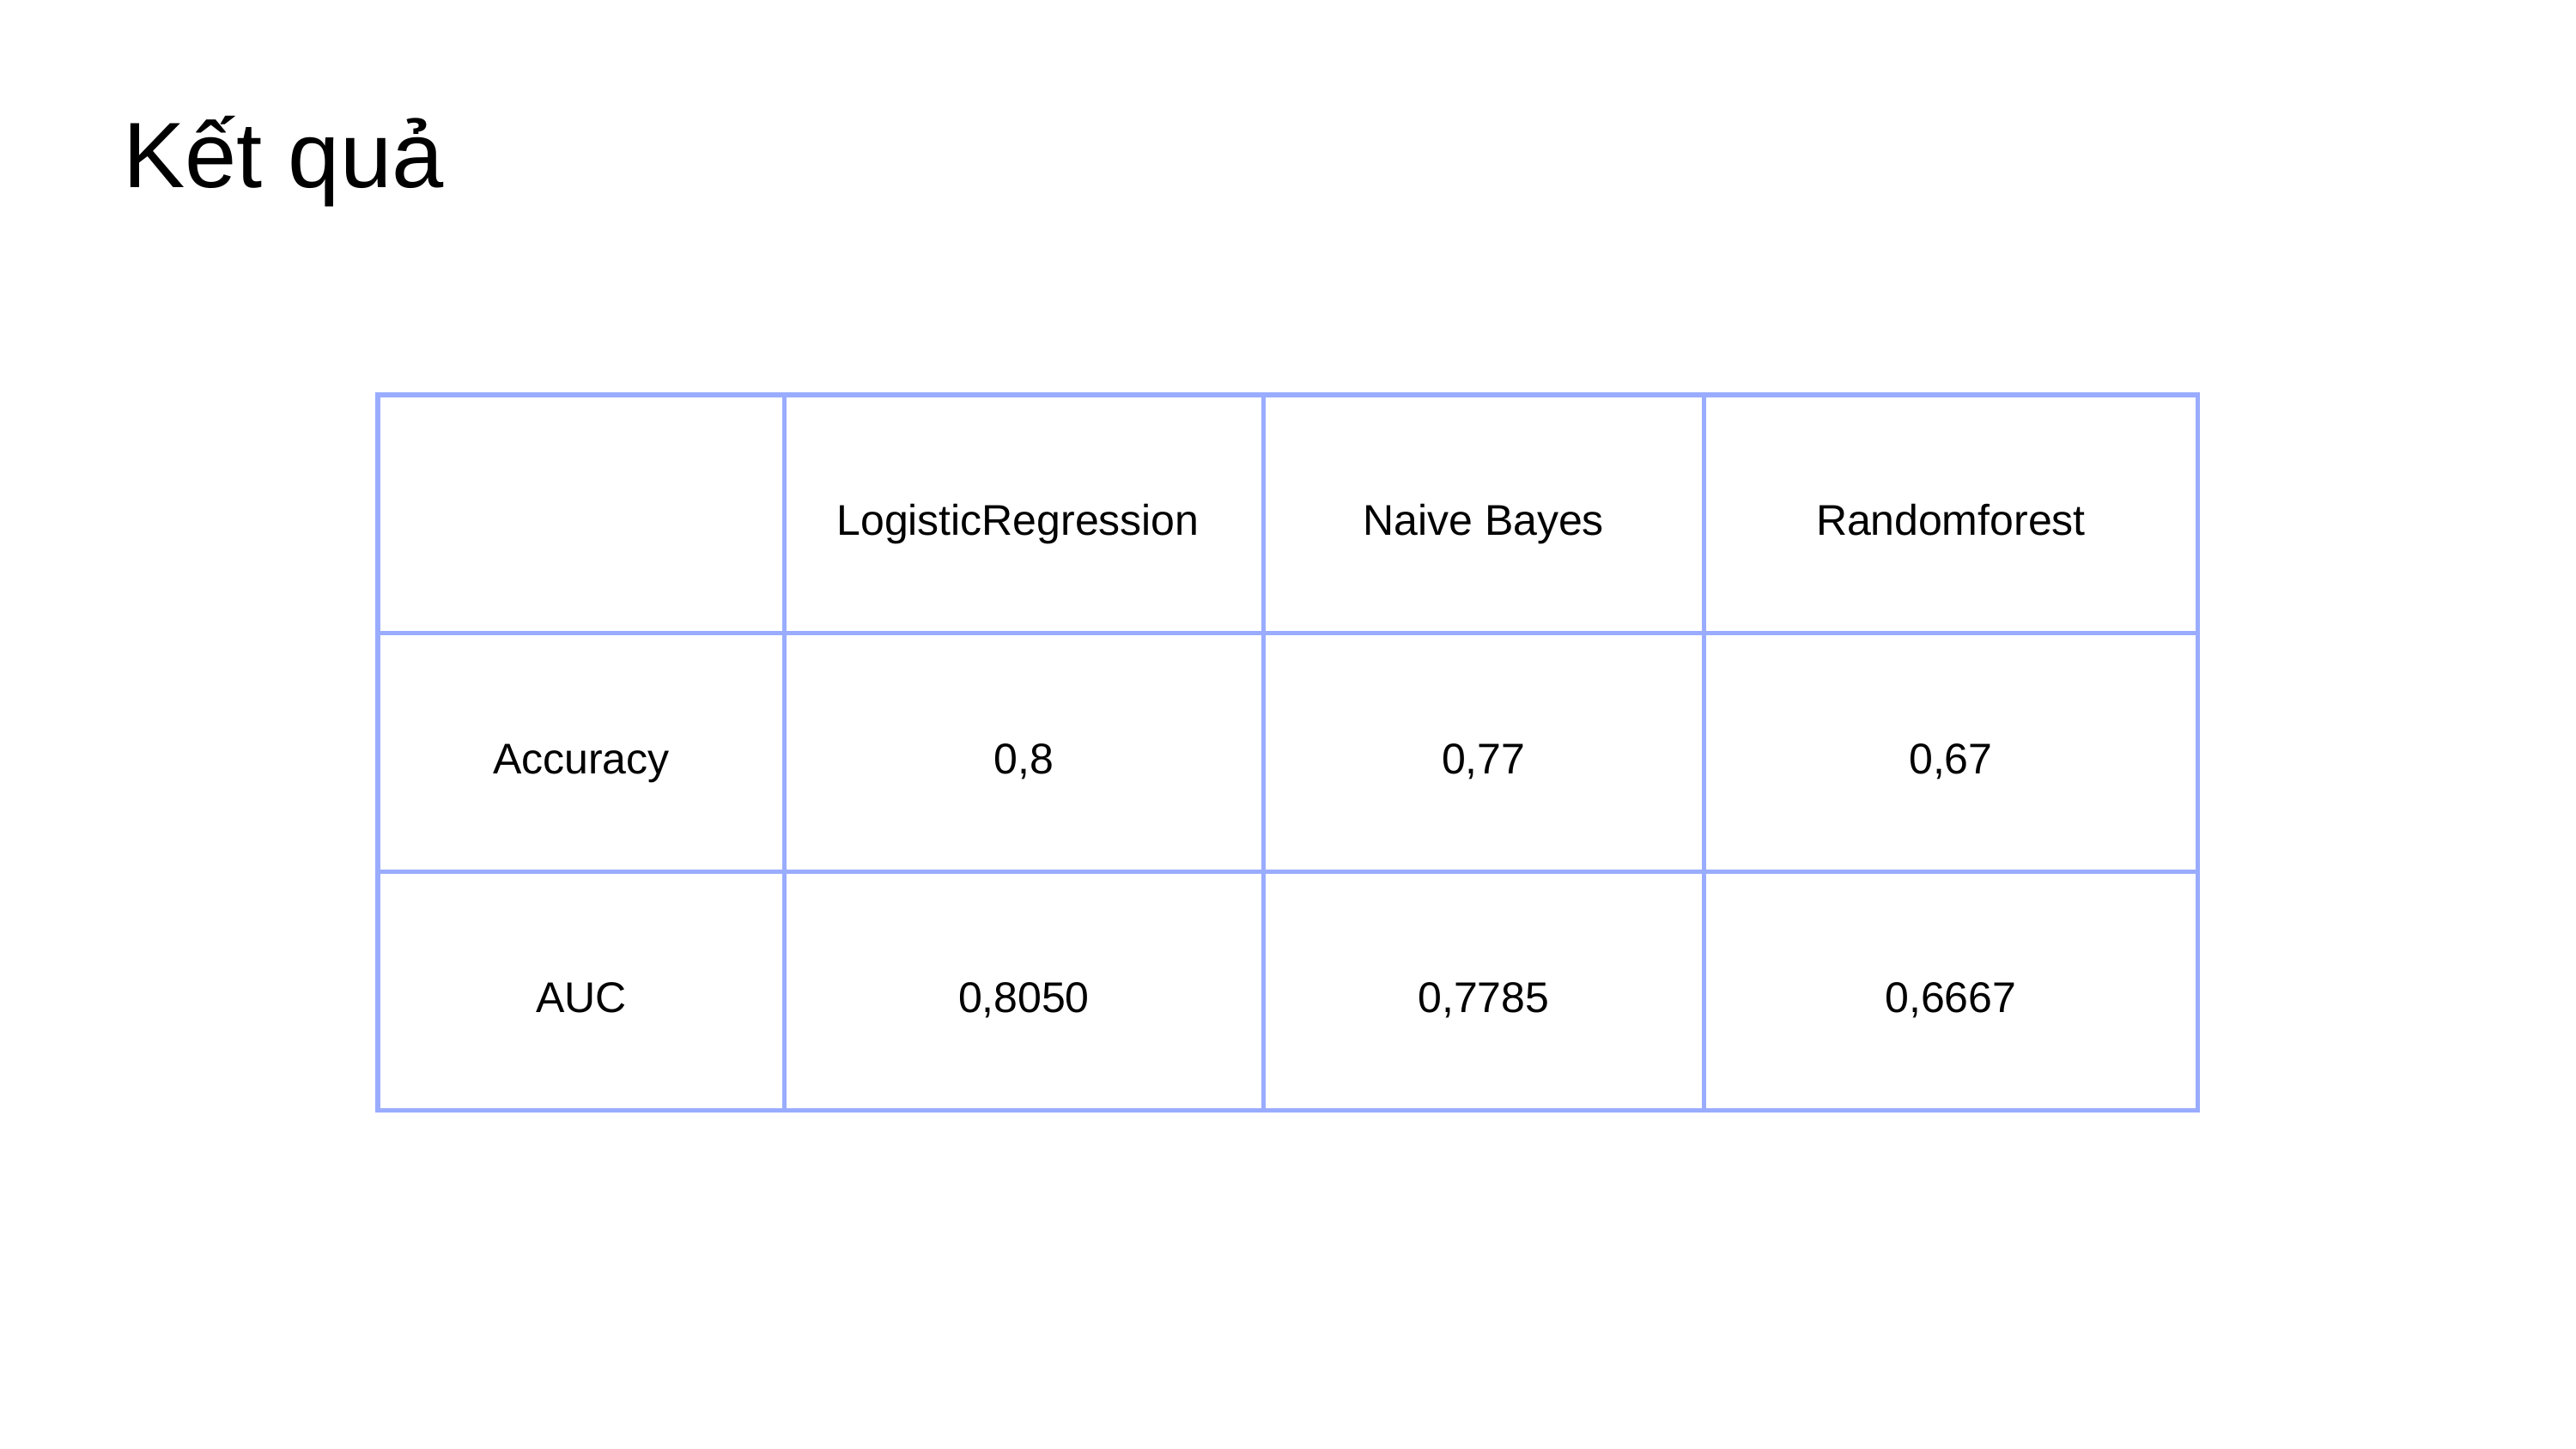

Kết quả
|  | LogisticRegression | Naive Bayes | Randomforest |
| --- | --- | --- | --- |
| Accuracy | 0,8 | 0,77 | 0,67 |
| AUC | 0,8050 | 0,7785 | 0,6667 |